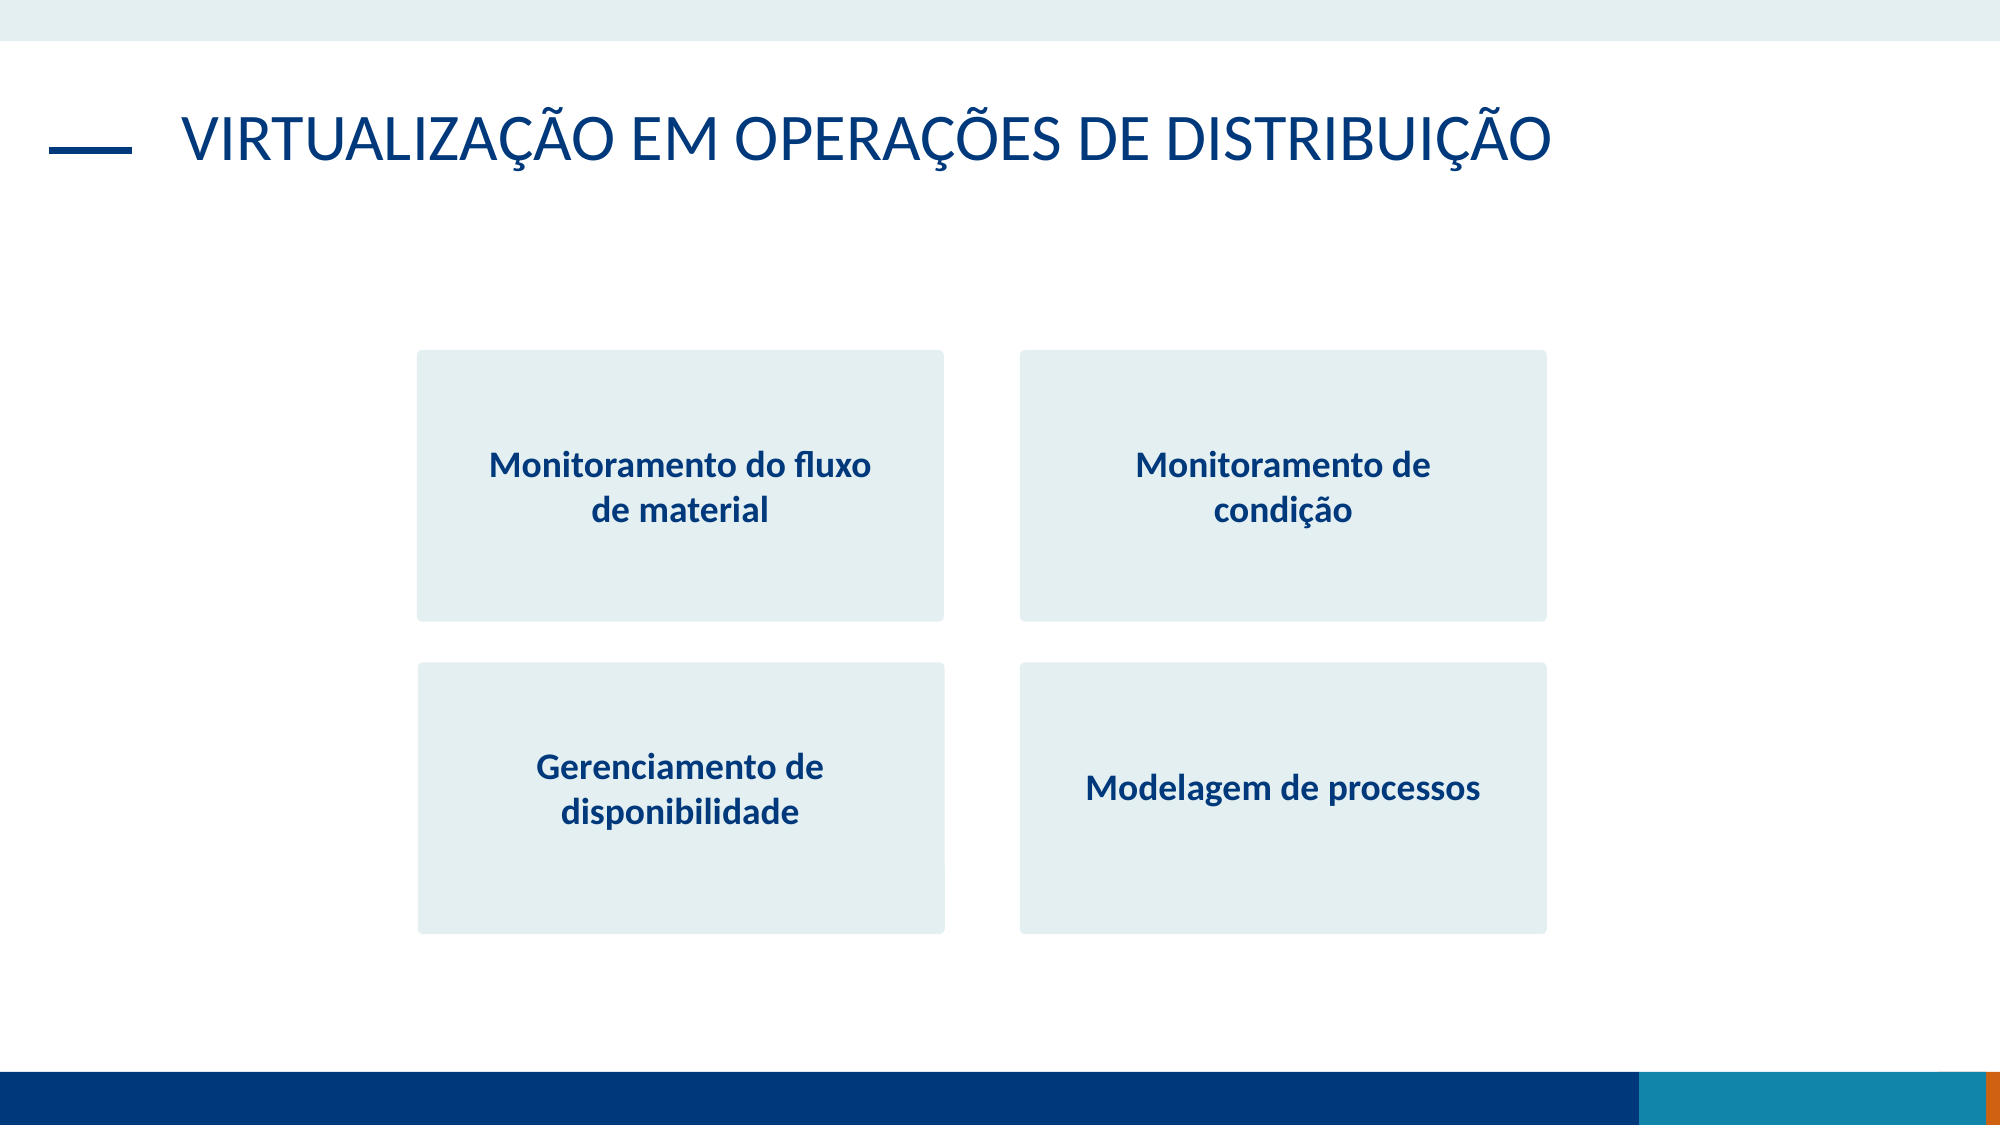

VIRTUALIZAÇÃO EM OPERAÇÕES DE DISTRIBUIÇÃO

Monitoramento do fluxo de material

Monitoramento de condição

Gerenciamento de disponibilidade

Modelagem de processos